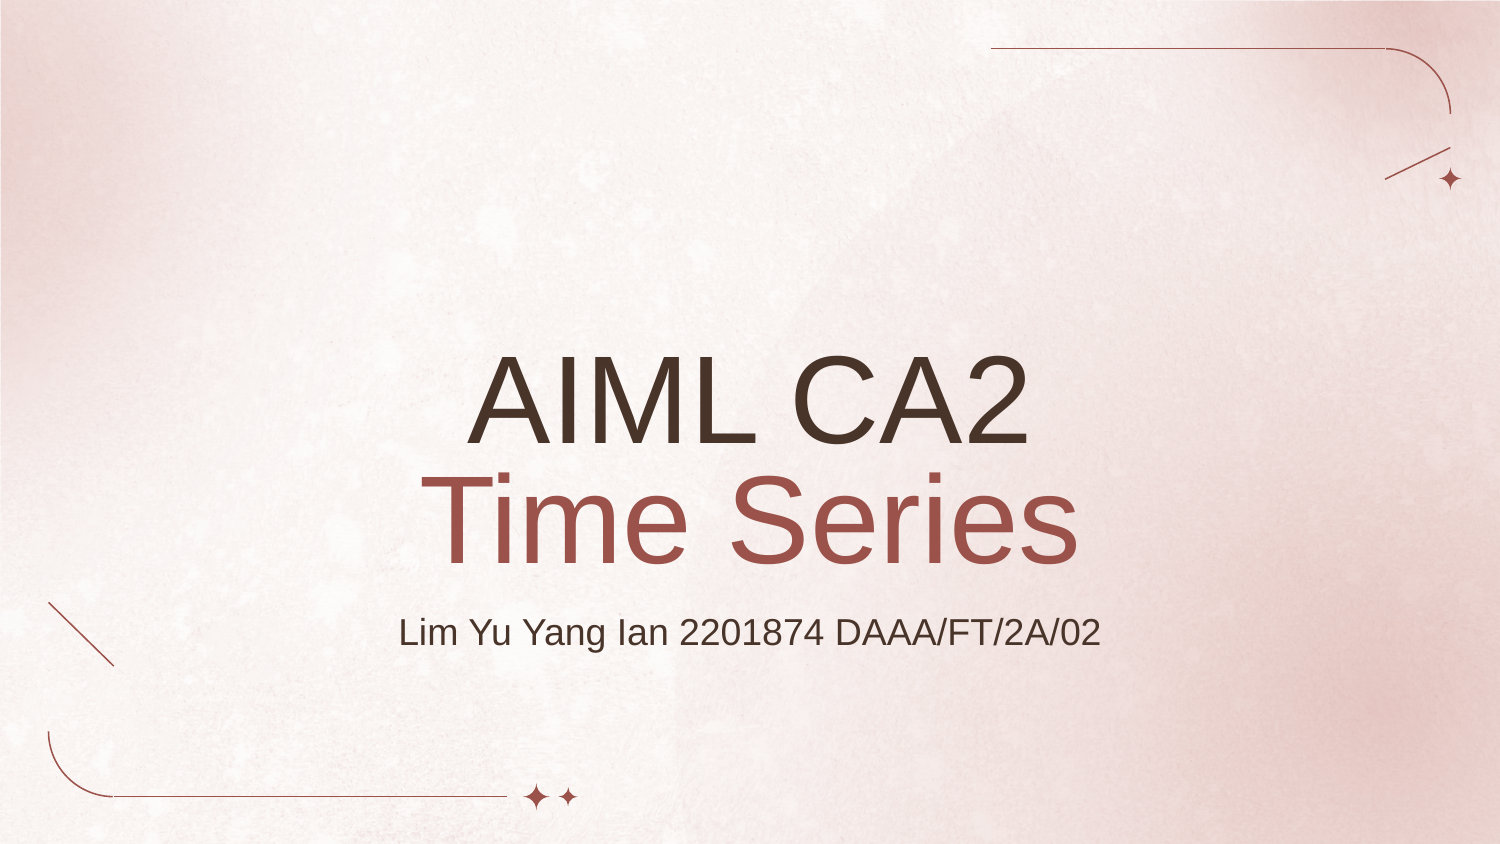

# AIML CA2
Time Series
Lim Yu Yang Ian 2201874 DAAA/FT/2A/02